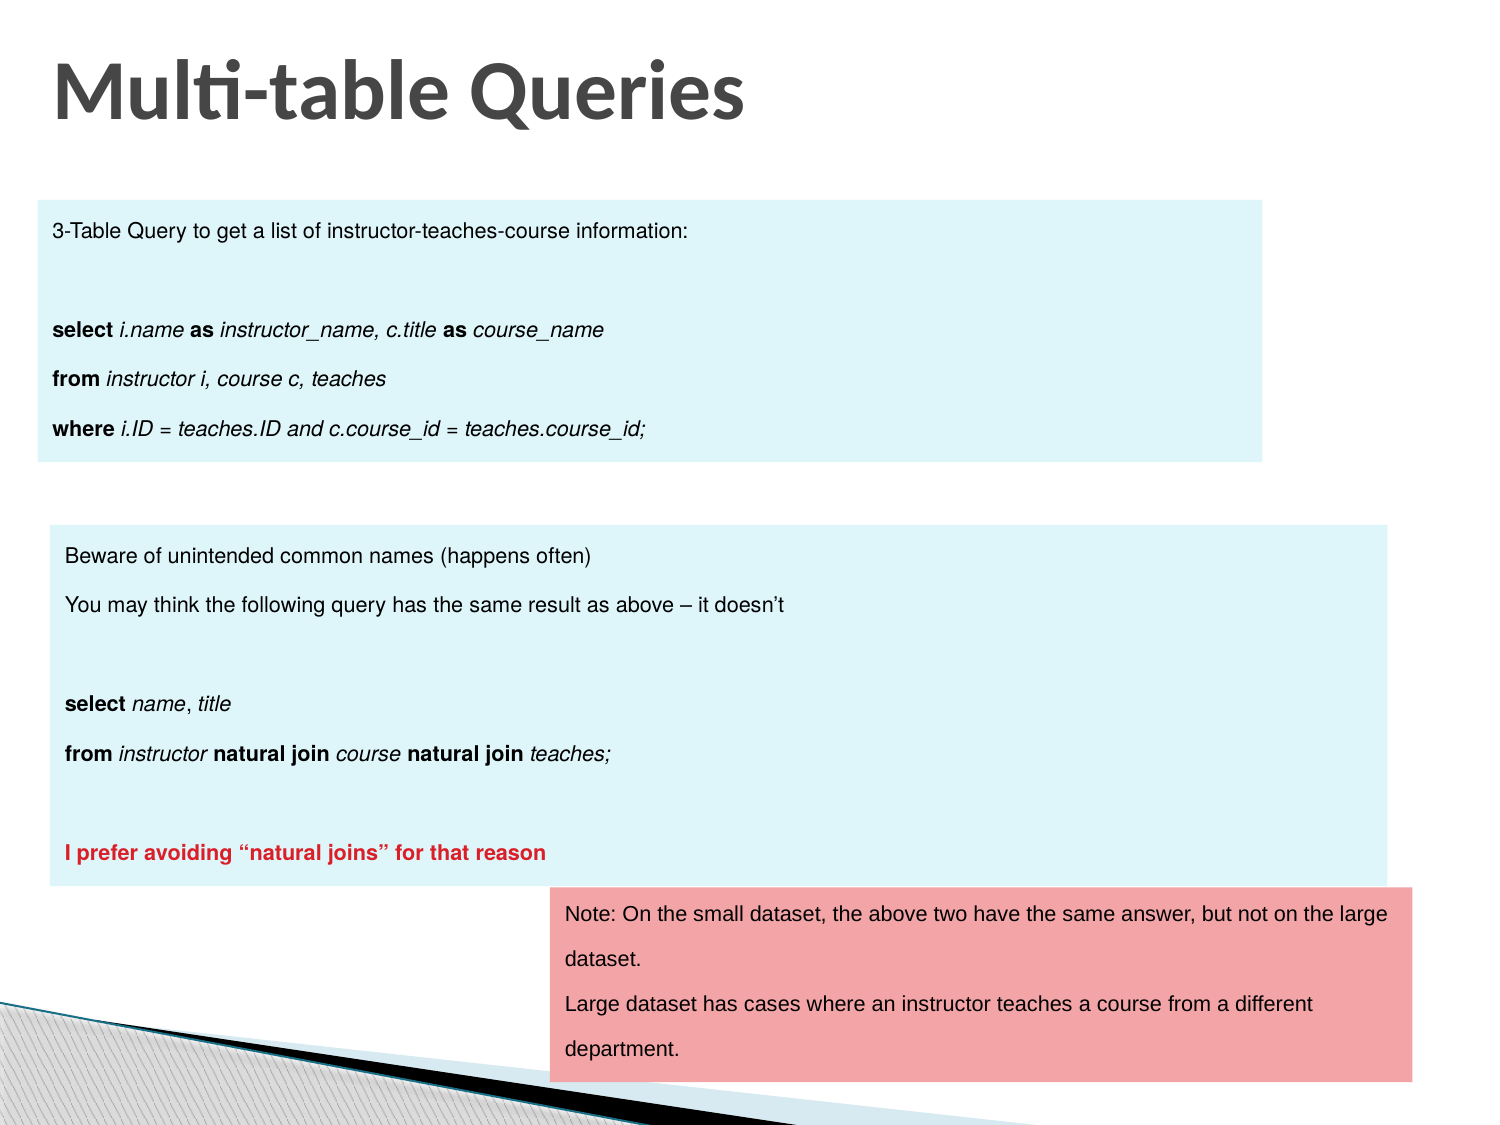

# Multi-table Queries
3-Table Query to get a list of instructor-teaches-course information:

select i.name as instructor_name, c.title as course_name
from instructor i, course c, teaches
where i.ID = teaches.ID and c.course_id = teaches.course_id;
Beware of unintended common names (happens often)
You may think the following query has the same result as above – it doesn’t

select name, title
from instructor natural join course natural join teaches;

I prefer avoiding “natural joins” for that reason
Note: On the small dataset, the above two have the same answer, but not on the large dataset.
Large dataset has cases where an instructor teaches a course from a different department.